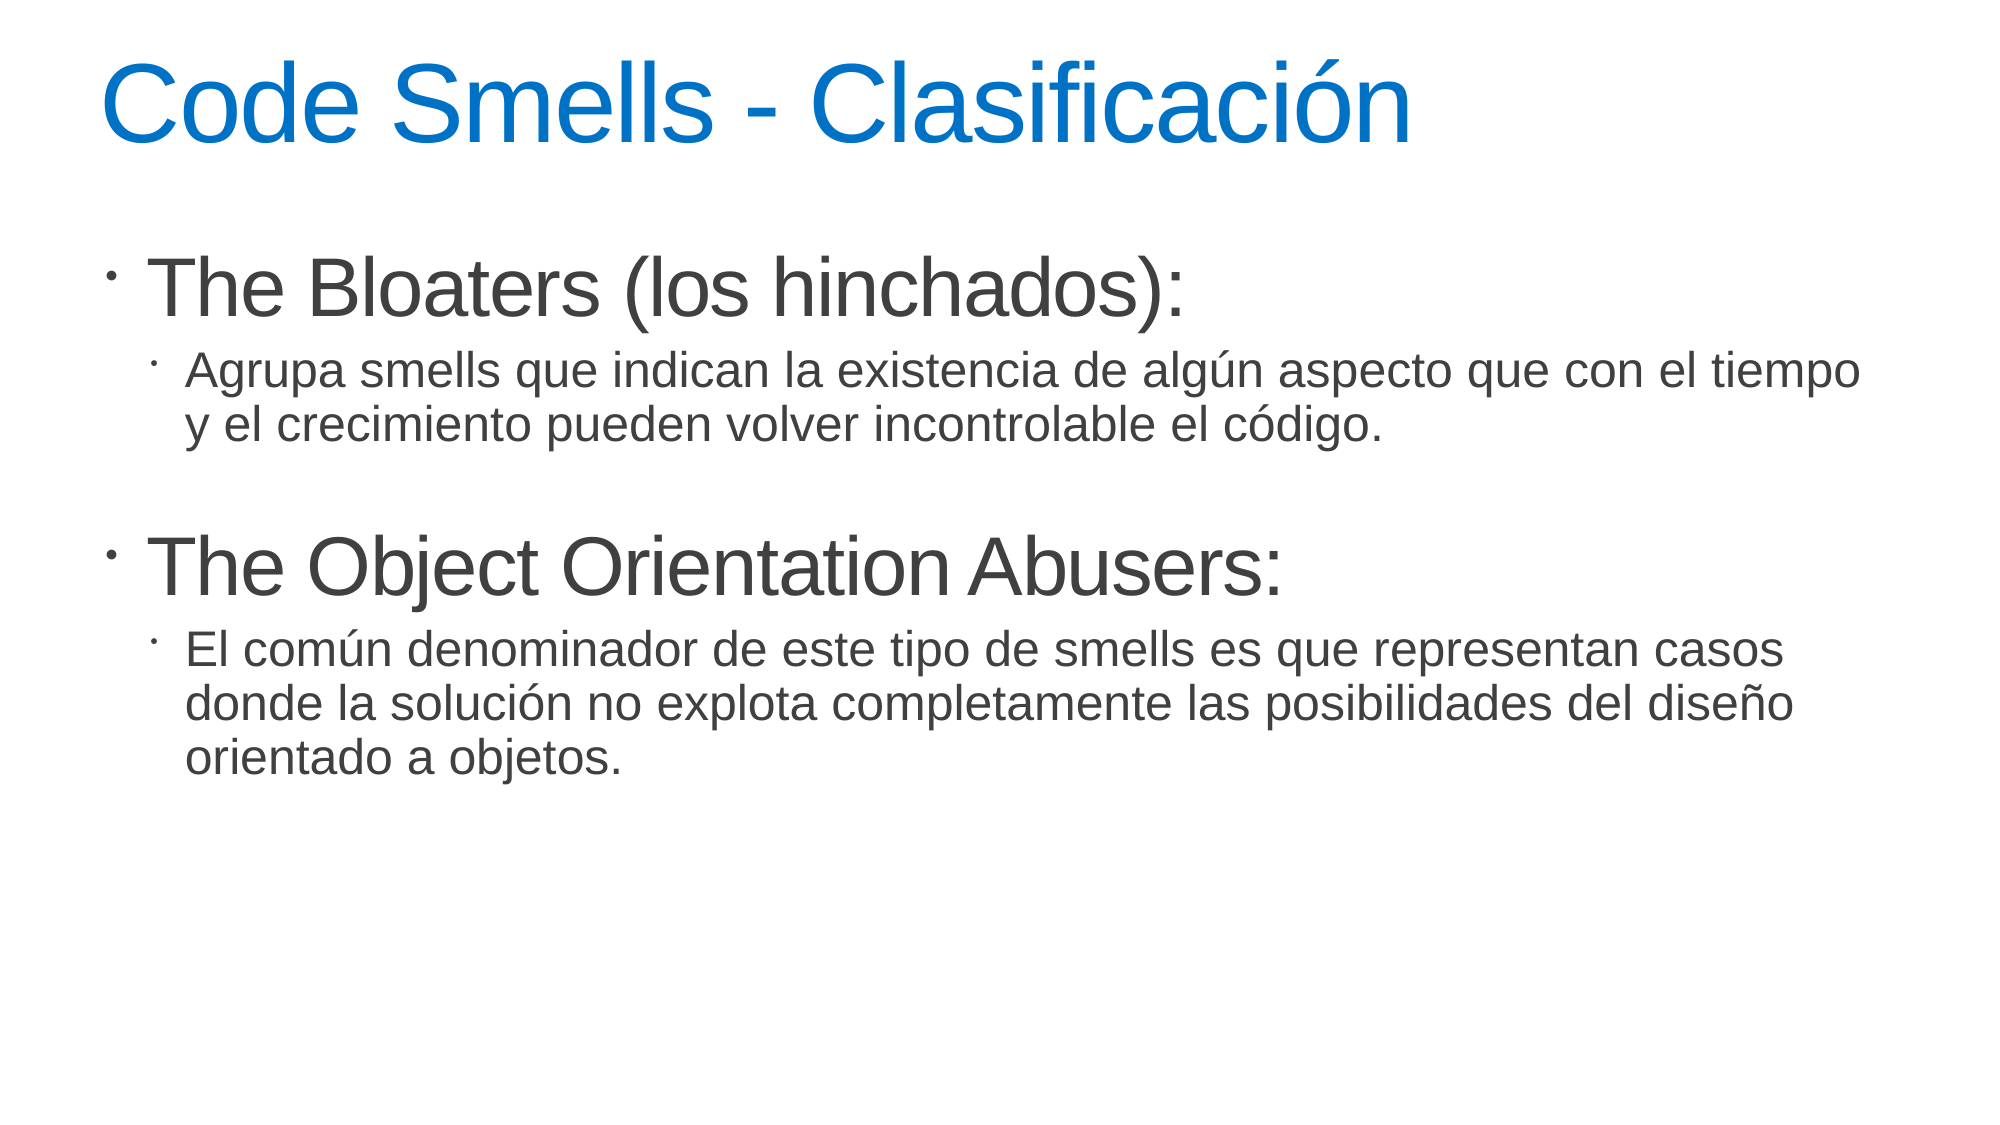

# Code Smells - Clasificación
The Bloaters (los hinchados):
Agrupa smells que indican la existencia de algún aspecto que con el tiempo y el crecimiento pueden volver incontrolable el código.
The Object Orientation Abusers:
El común denominador de este tipo de smells es que representan casos donde la solución no explota completamente las posibilidades del diseño orientado a objetos.